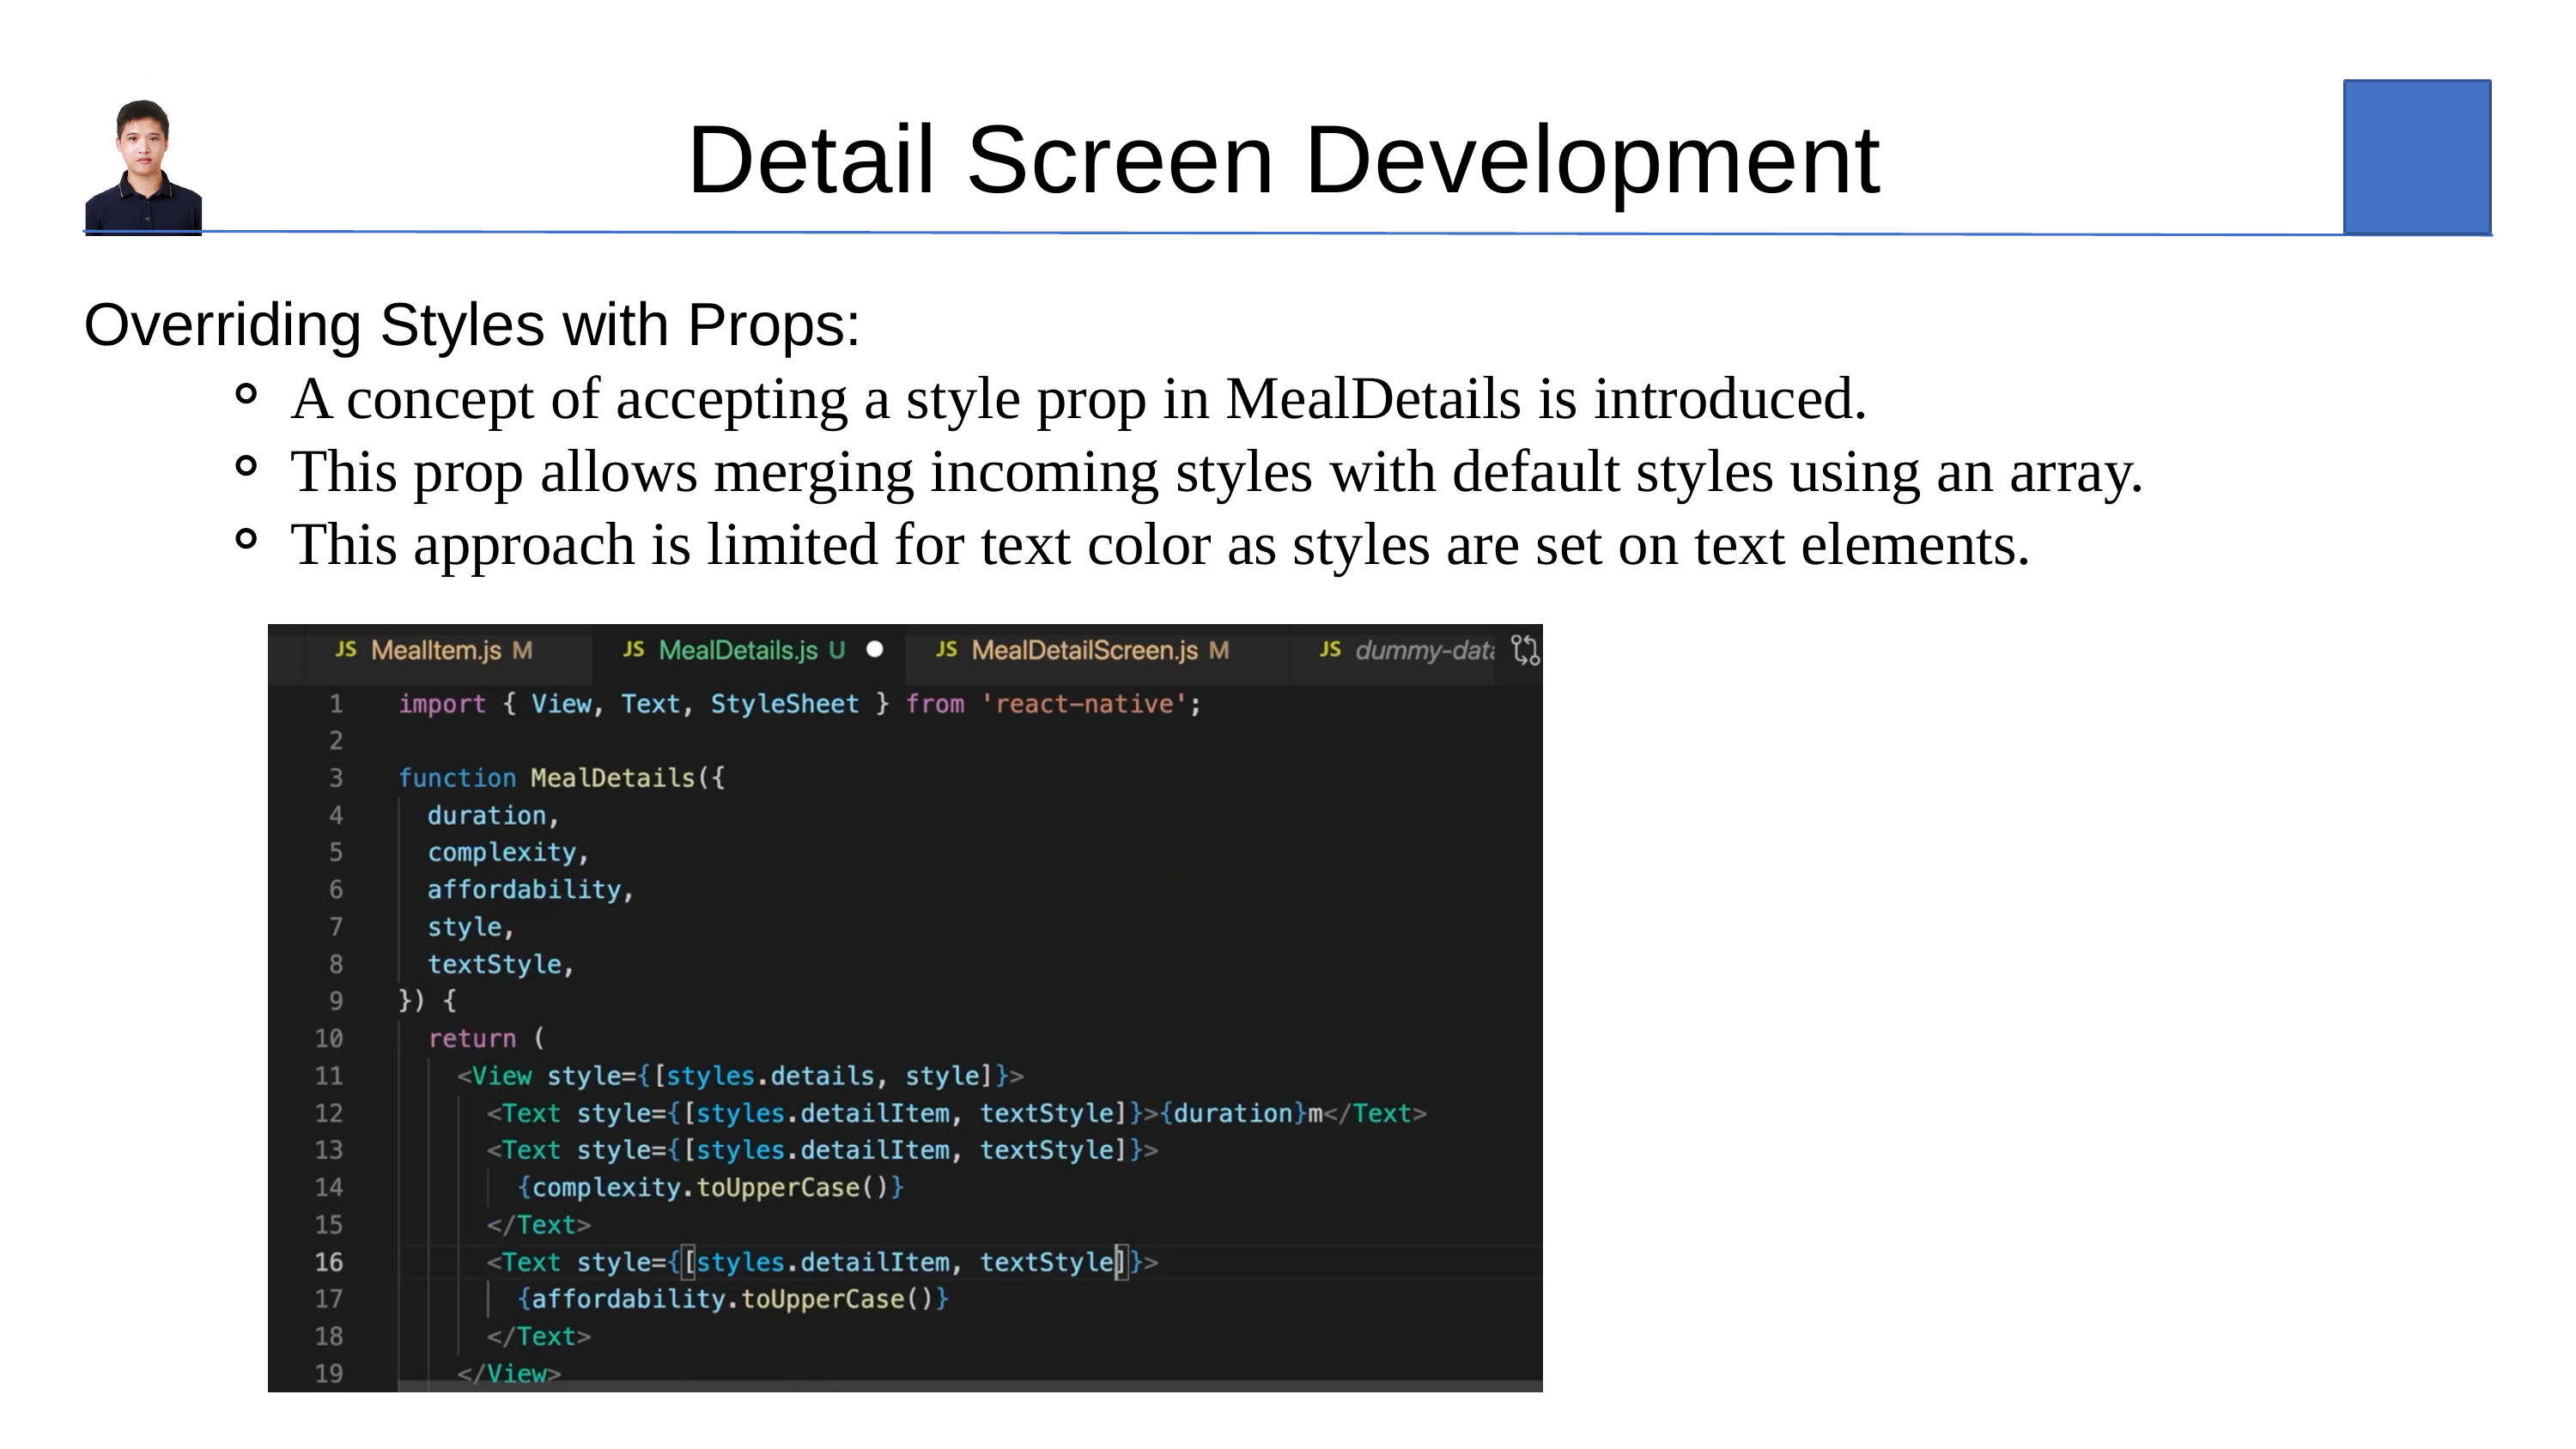

Detail Screen Development

Overriding Styles with Props:
A concept of accepting a style prop in MealDetails is introduced.
This prop allows merging incoming styles with default styles using an array.
This approach is limited for text color as styles are set on text elements.